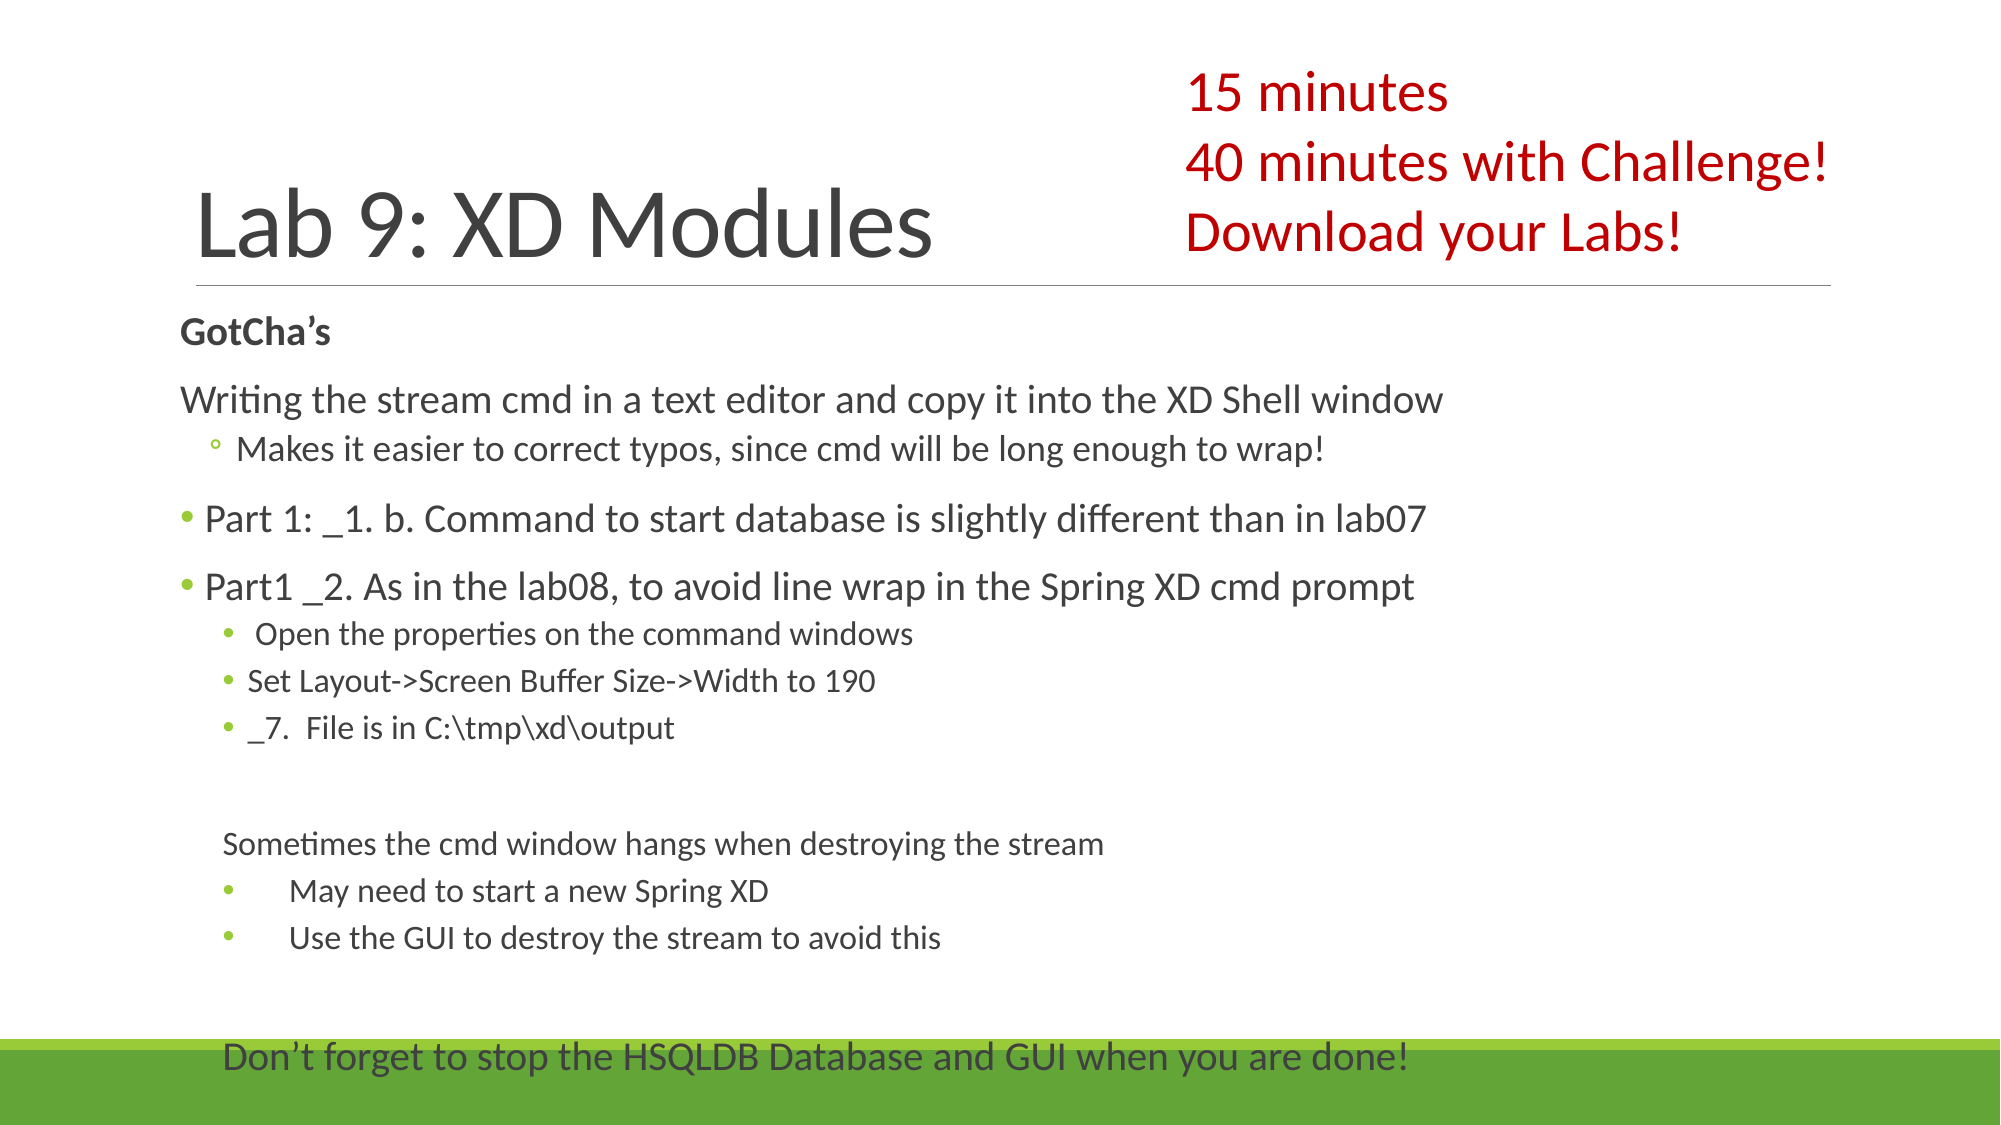

15 minutes
40 minutes with Challenge!
Download your Labs!
# Lab 9: XD Modules
GotCha’s
Writing the stream cmd in a text editor and copy it into the XD Shell window
Makes it easier to correct typos, since cmd will be long enough to wrap!
Part 1: _1. b. Command to start database is slightly different than in lab07
Part1 _2. As in the lab08, to avoid line wrap in the Spring XD cmd prompt
 Open the properties on the command windows
Set Layout->Screen Buffer Size->Width to 190
_7.  File is in C:\tmp\xd\output

Sometimes the cmd window hangs when destroying the stream
May need to start a new Spring XD
Use the GUI to destroy the stream to avoid this

Don’t forget to stop the HSQLDB Database and GUI when you are done!